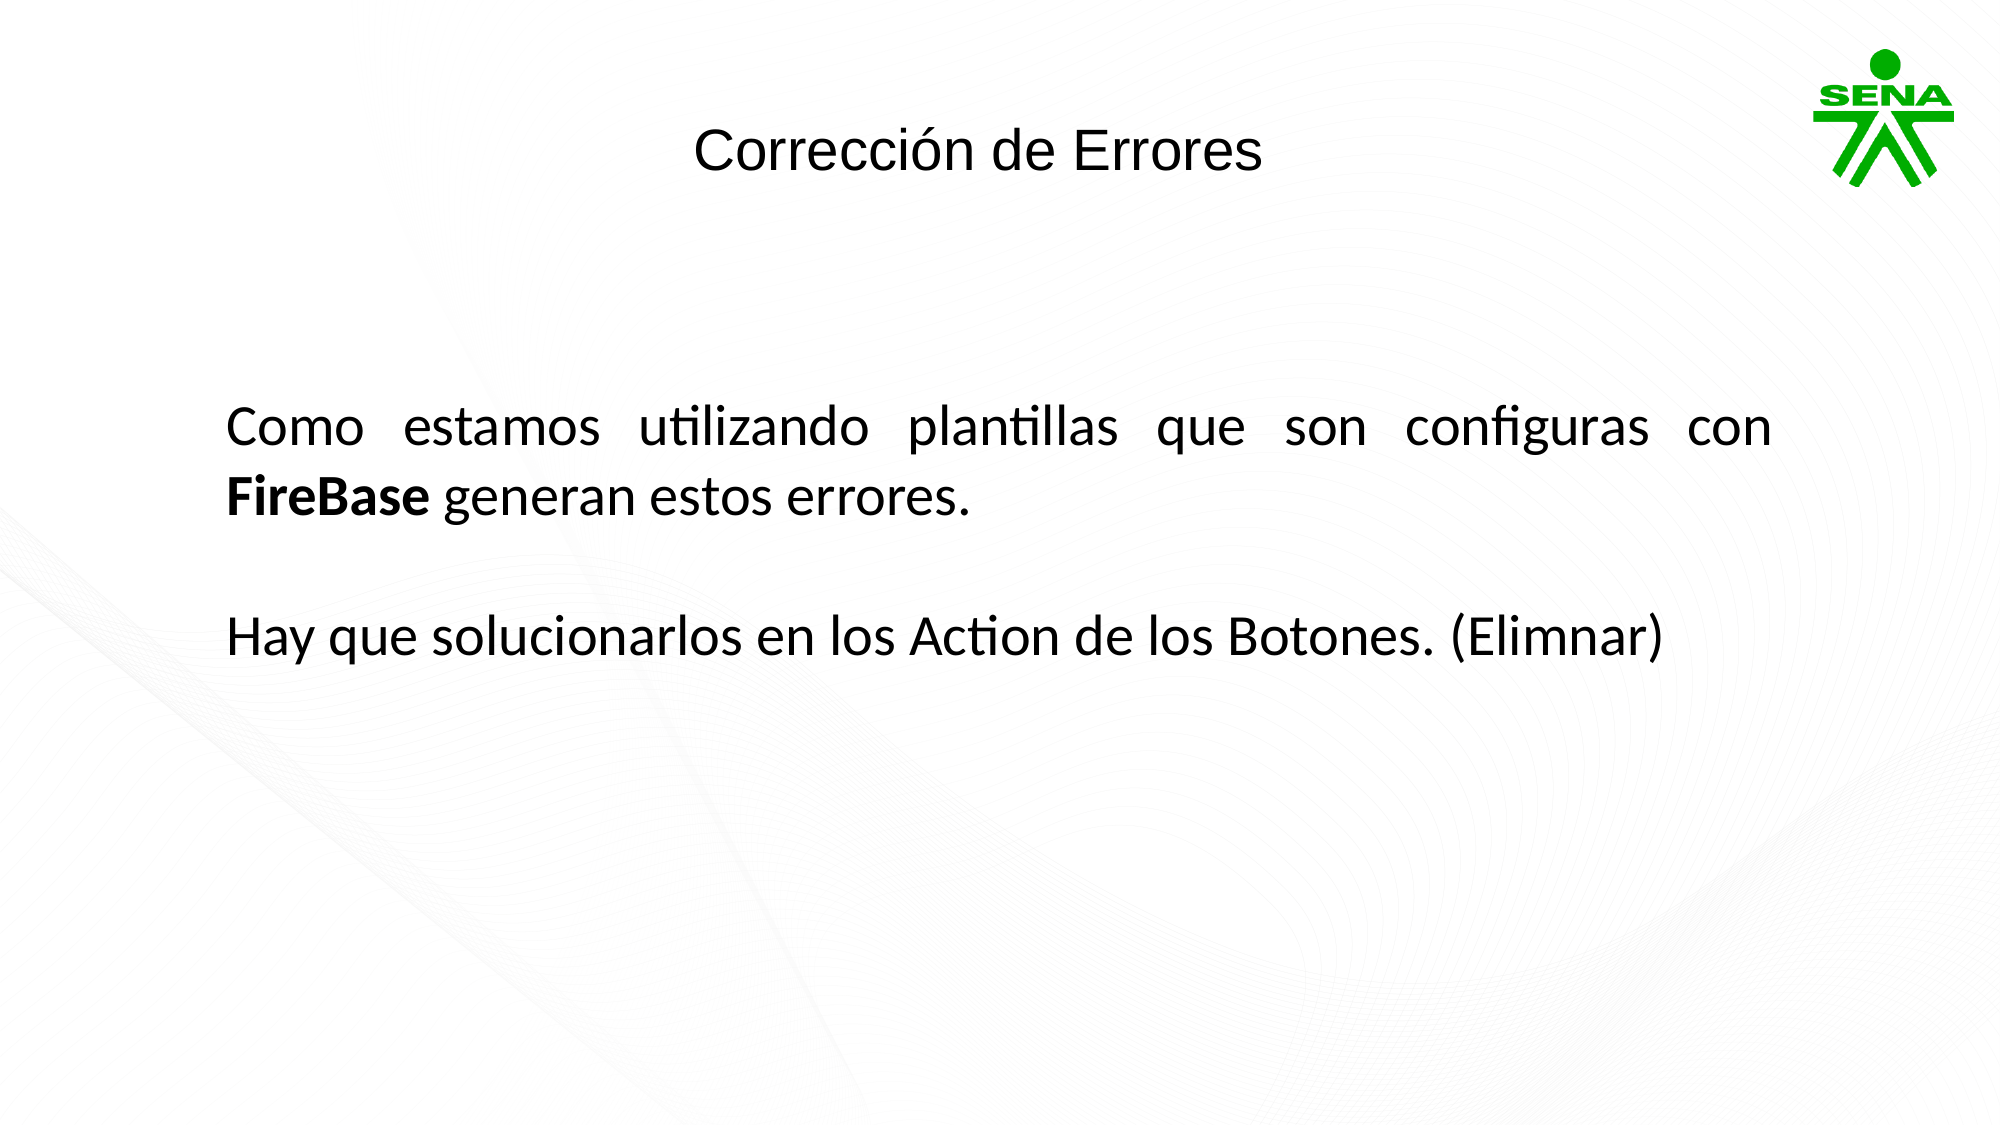

Corrección de Errores
Como estamos utilizando plantillas que son configuras con FireBase generan estos errores.

Hay que solucionarlos en los Action de los Botones. (Elimnar)